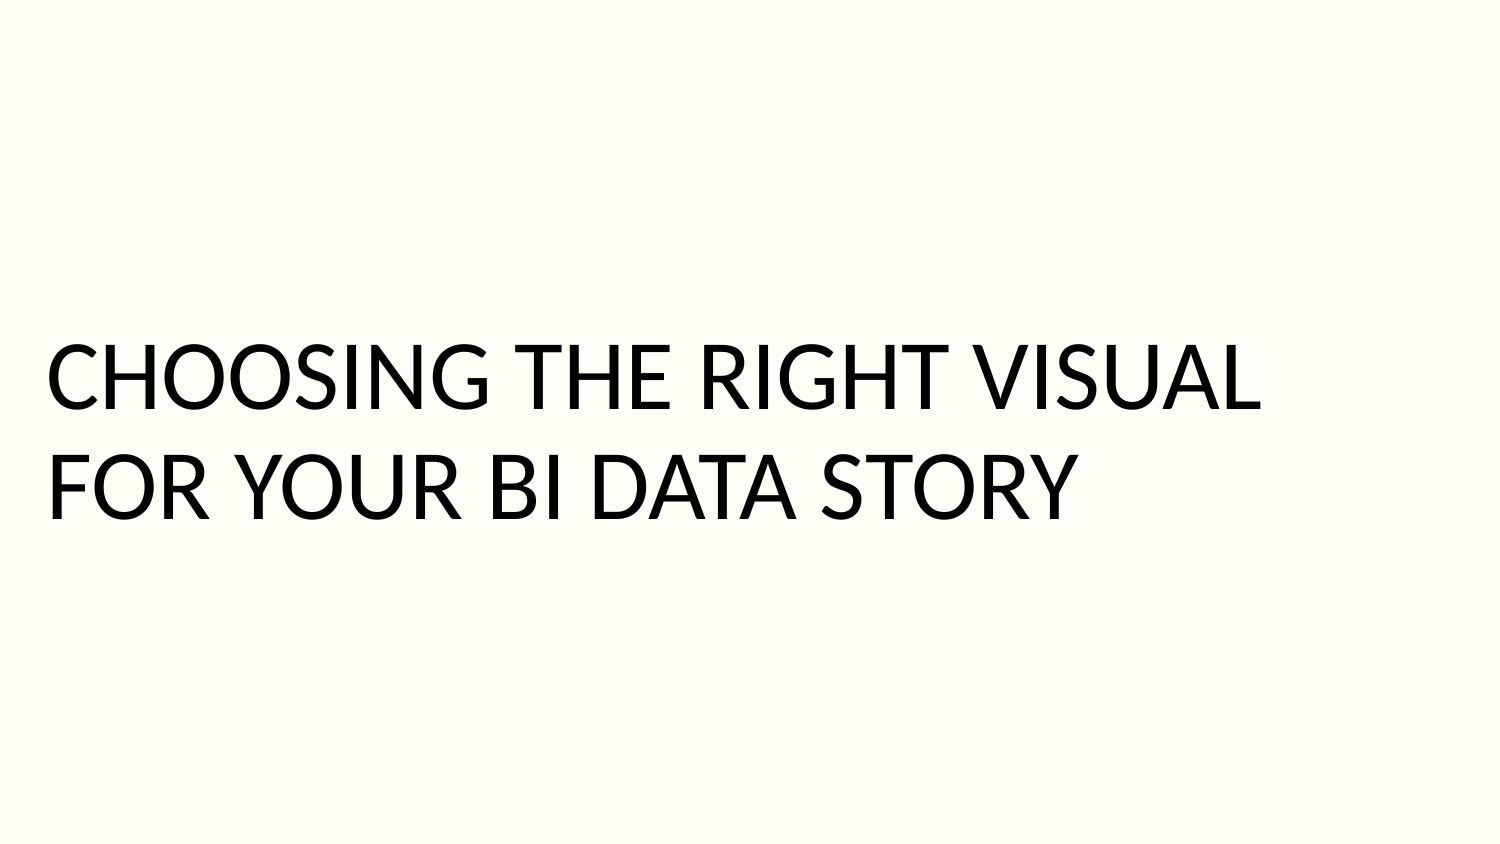

CHOOSING THE RIGHT VISUAL FOR YOUR BI DATA STORY